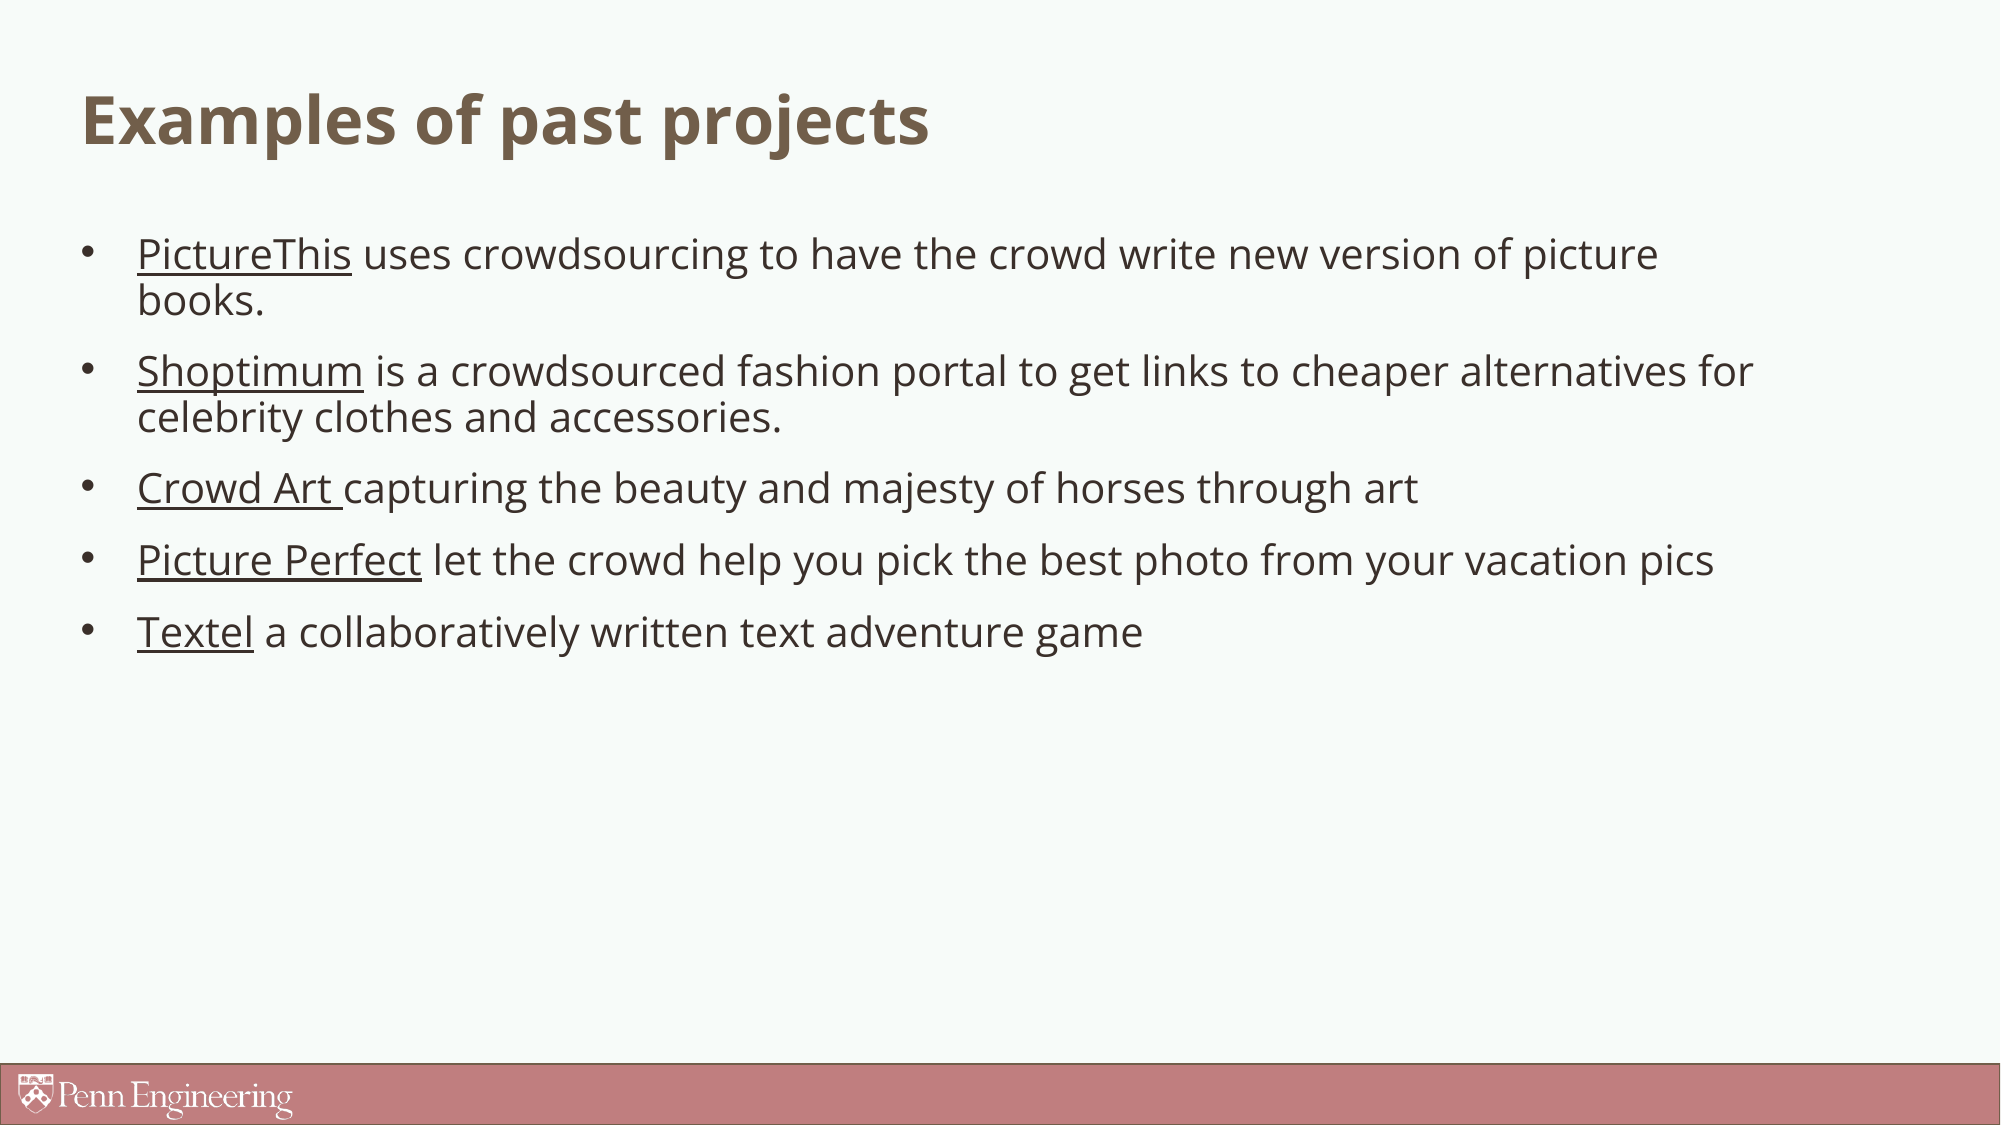

# Examples of past projects
PictureThis uses crowdsourcing to have the crowd write new version of picture books.
Shoptimum is a crowdsourced fashion portal to get links to cheaper alternatives for celebrity clothes and accessories.
Crowd Art capturing the beauty and majesty of horses through art
Picture Perfect let the crowd help you pick the best photo from your vacation pics
Textel a collaboratively written text adventure game